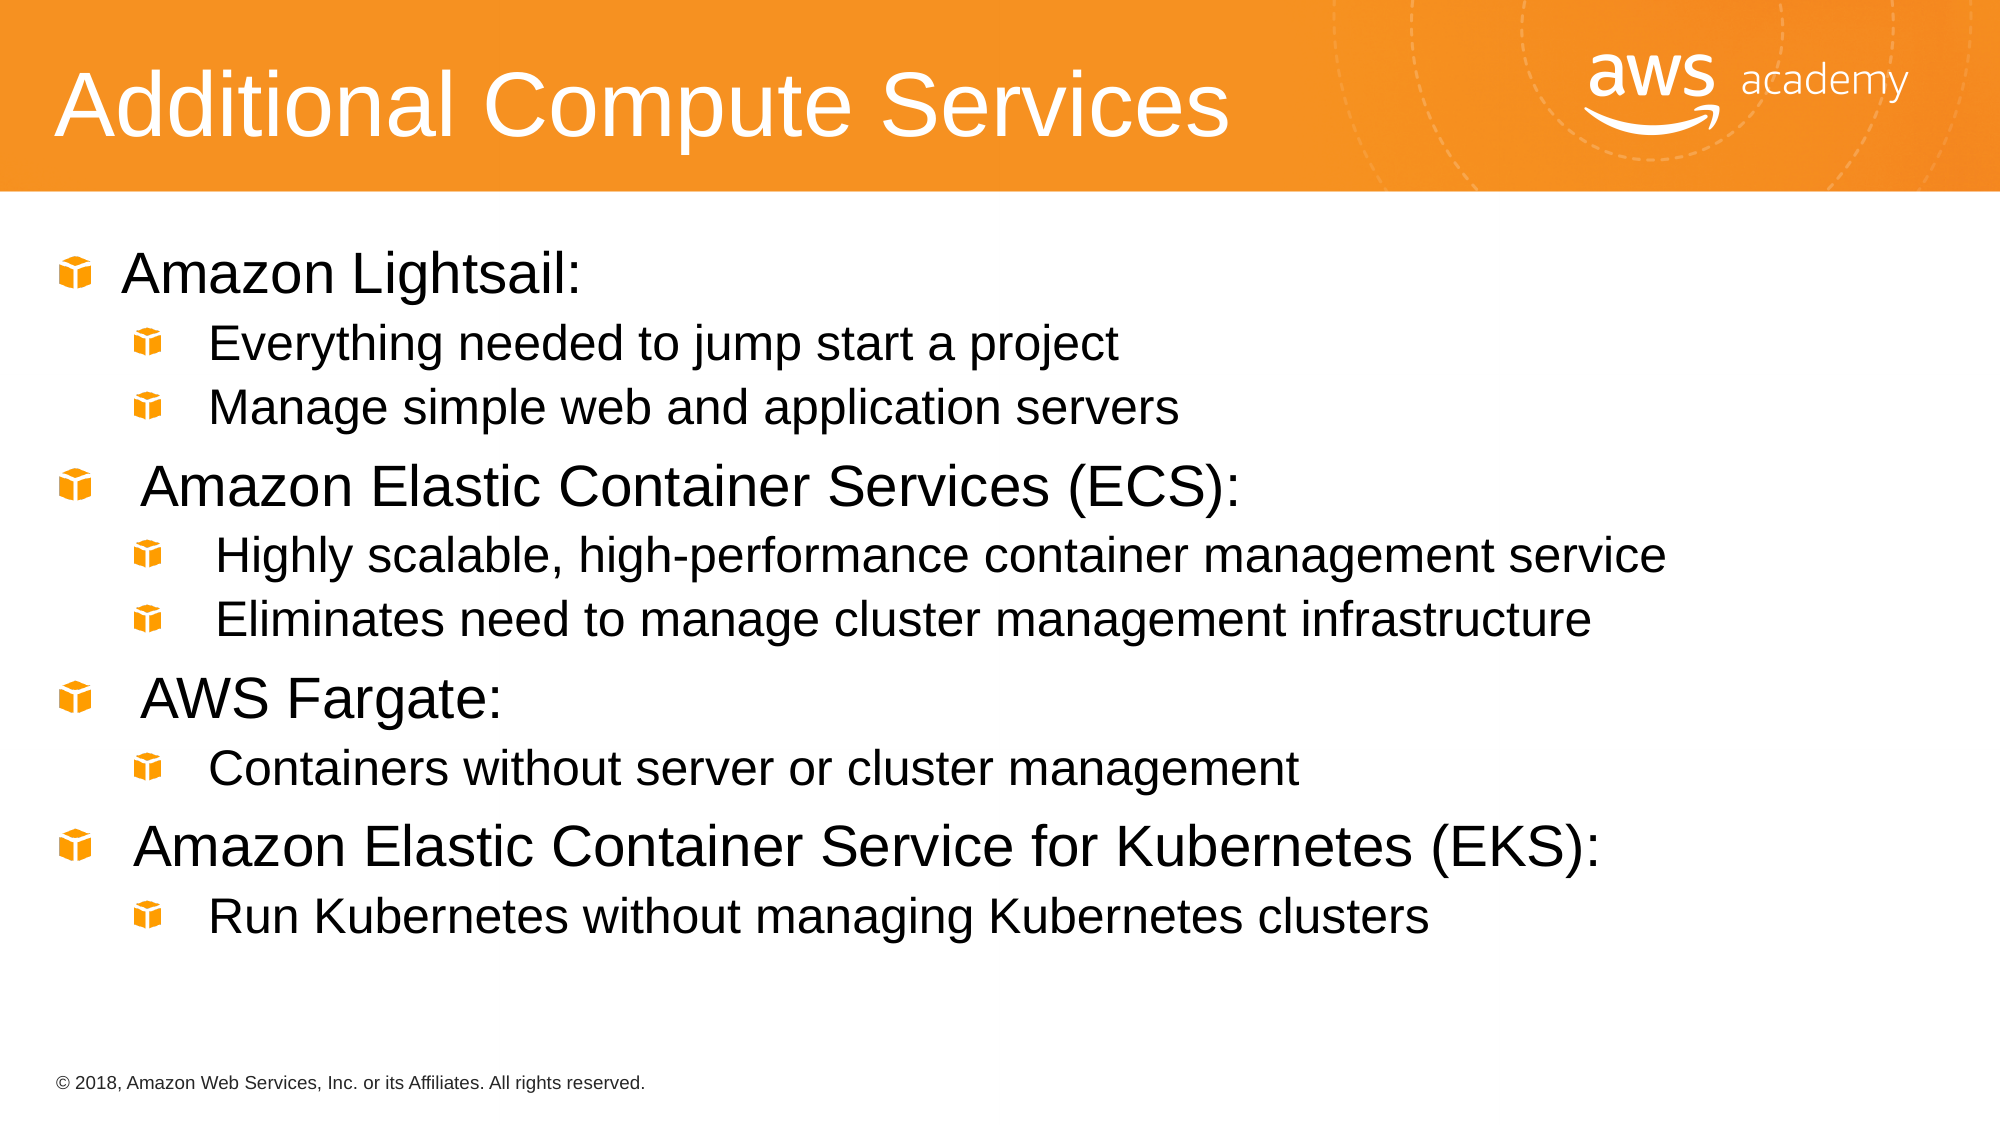

# Additional Compute Services
Amazon Lightsail:
Everything needed to jump start a project
Manage simple web and application servers
Amazon Elastic Container Services (ECS):
Highly scalable, high-performance container management service
Eliminates need to manage cluster management infrastructure
AWS Fargate:
Containers without server or cluster management
Amazon Elastic Container Service for Kubernetes (EKS):
Run Kubernetes without managing Kubernetes clusters